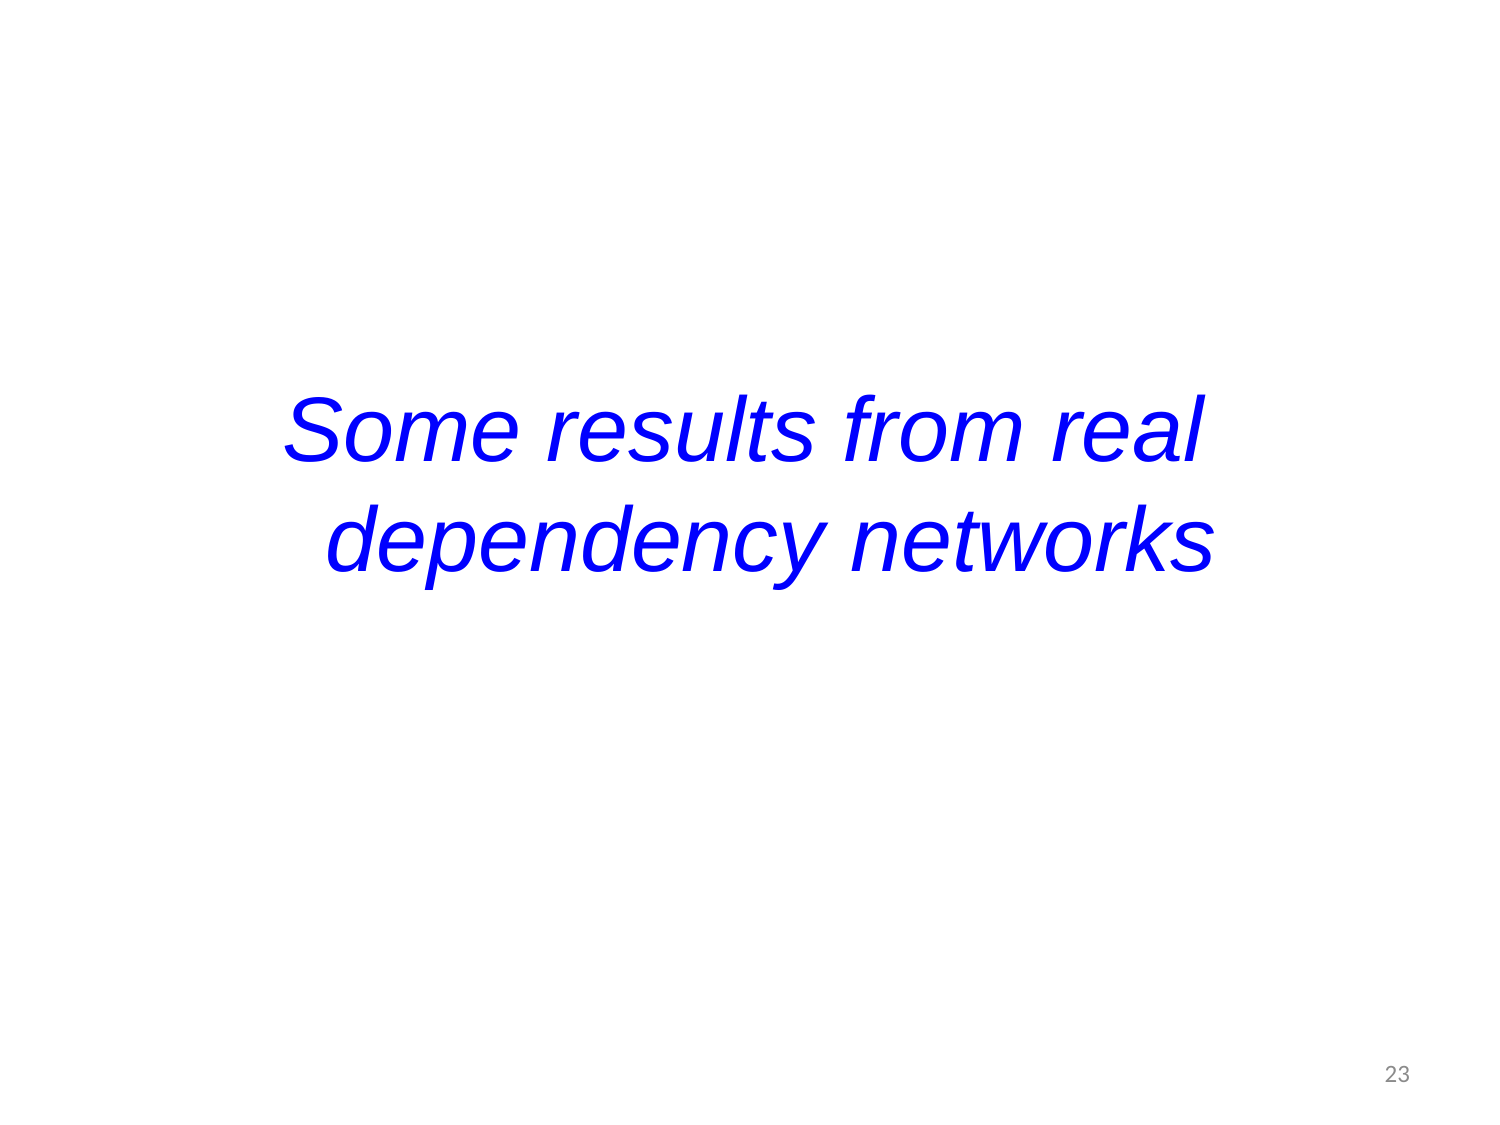

Some results from real dependency networks
23